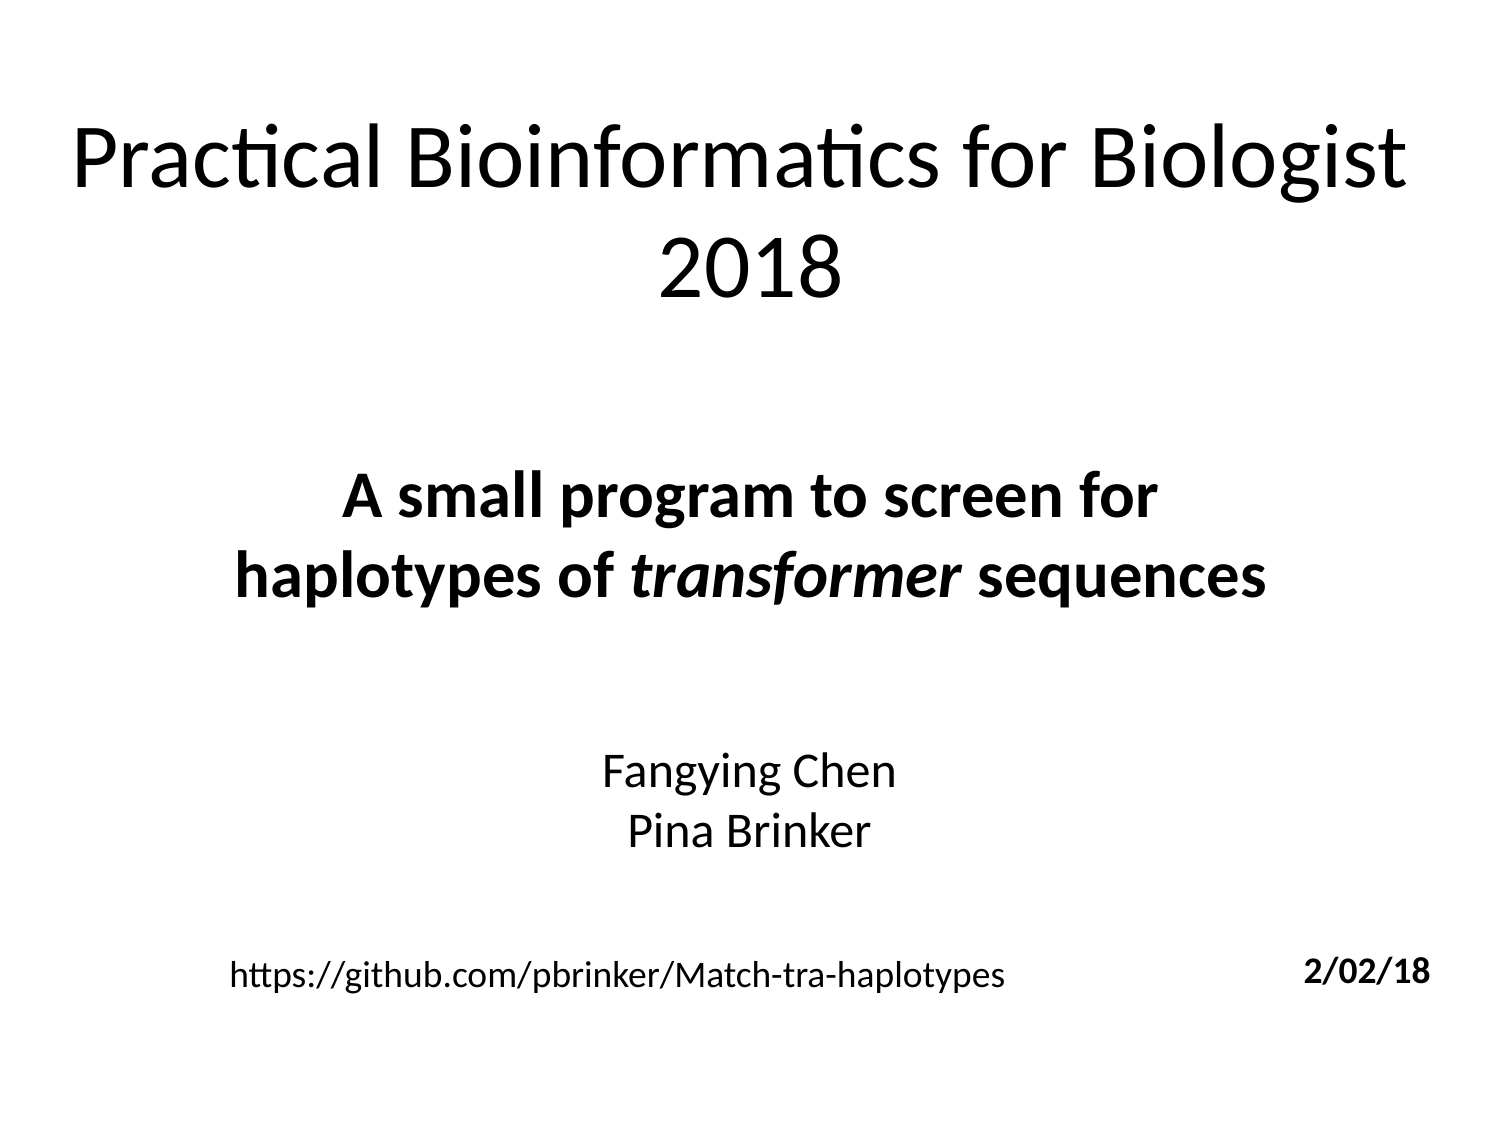

Practical Bioinformatics for Biologist
2018

A small program to screen for haplotypes of transformer sequences
Fangying Chen
Pina Brinker
2/02/18
﻿https://github.com/pbrinker/Match-tra-haplotypes